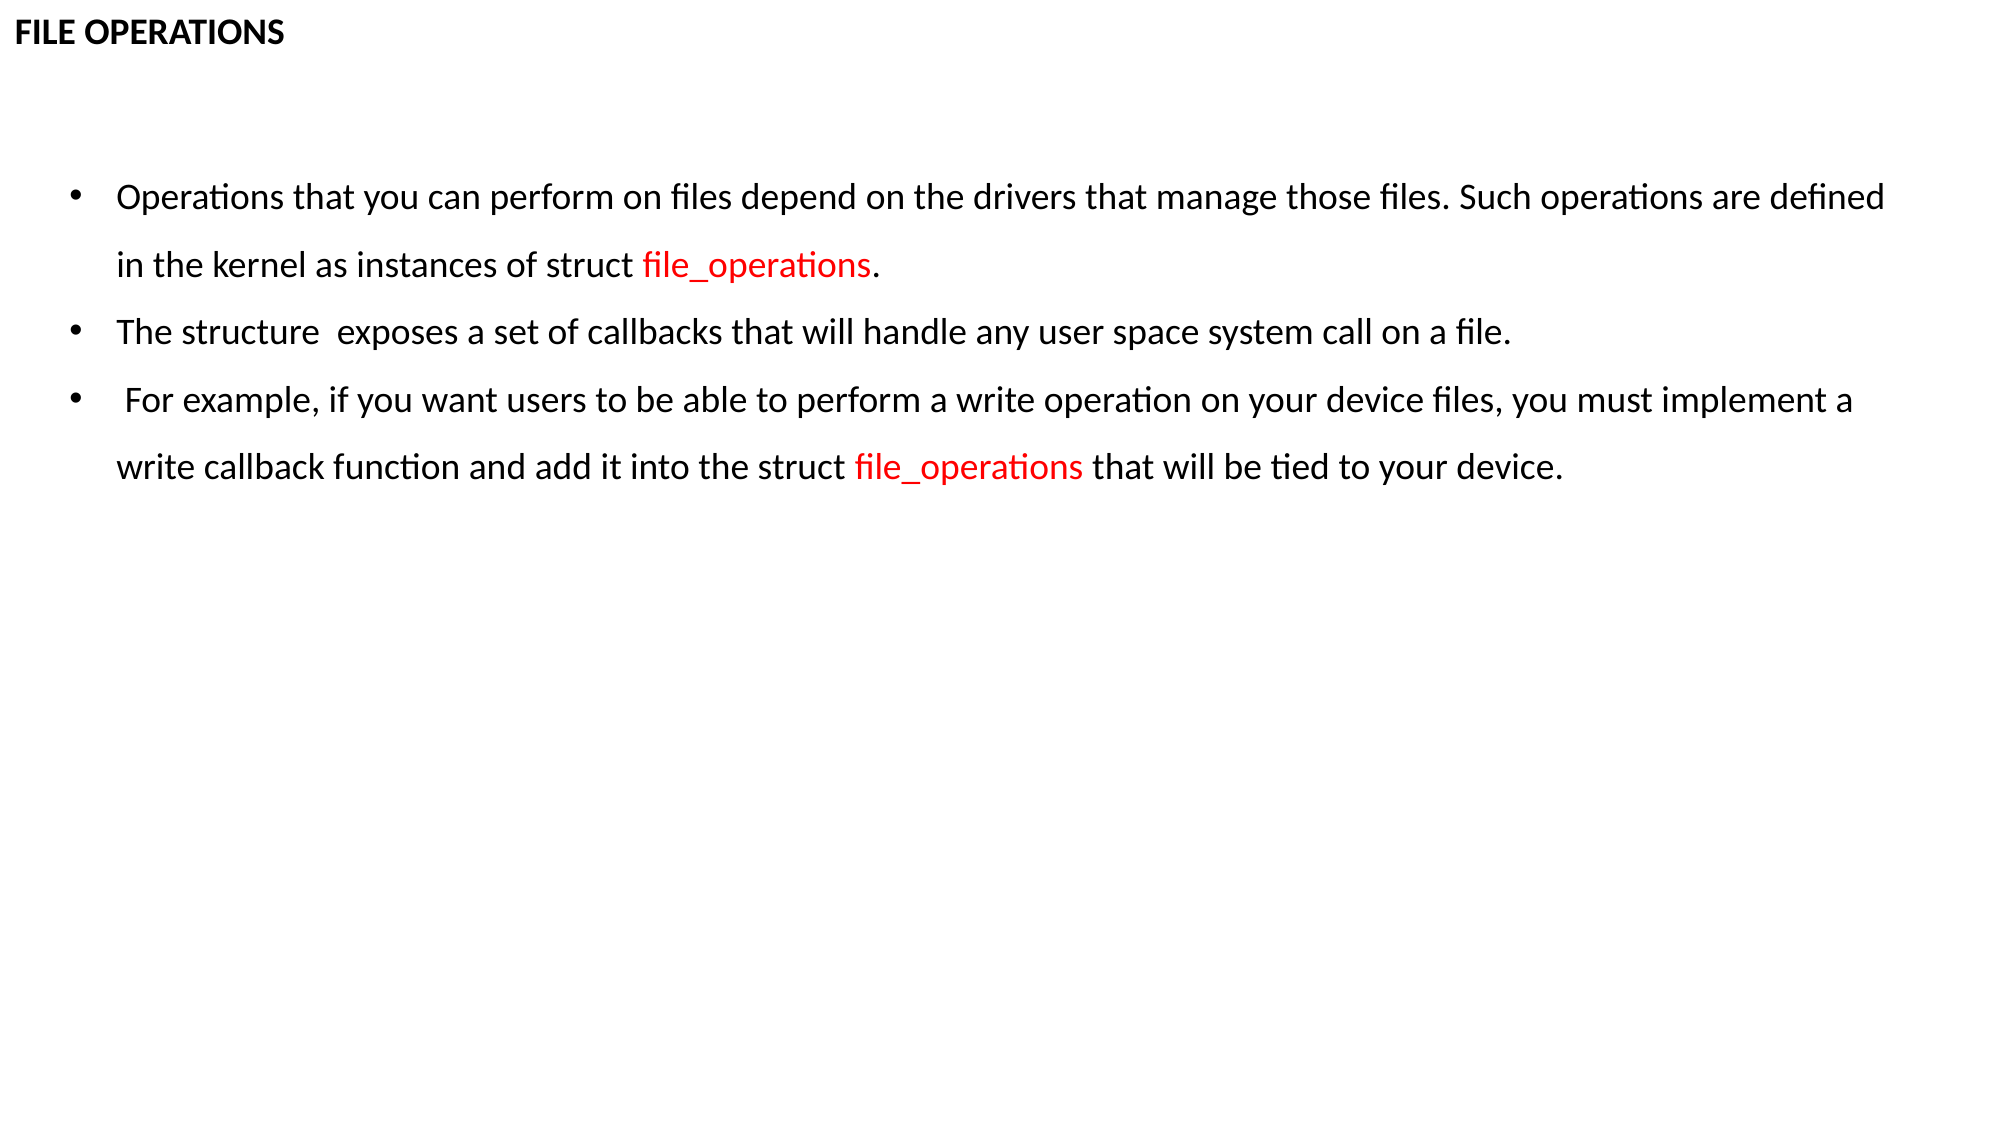

FILE OPERATIONS
Operations that you can perform on files depend on the drivers that manage those files. Such operations are defined in the kernel as instances of struct file_operations.
The structure  exposes a set of callbacks that will handle any user space system call on a file.
 For example, if you want users to be able to perform a write operation on your device files, you must implement a write callback function and add it into the struct file_operations that will be tied to your device.